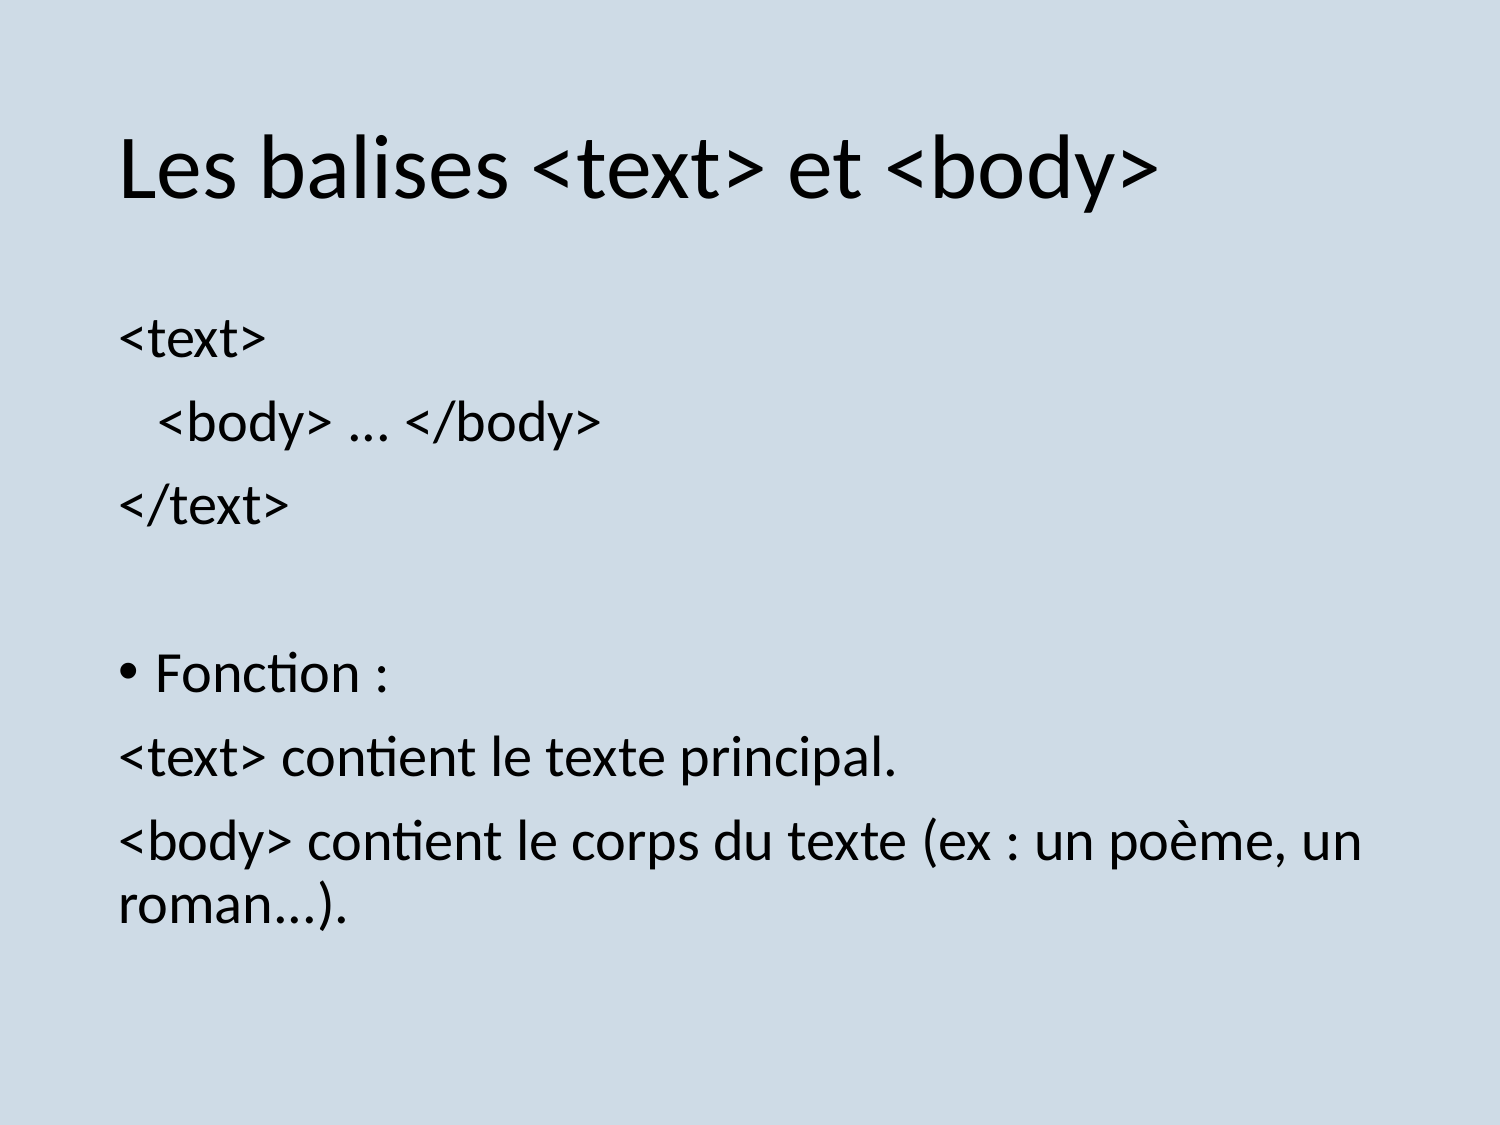

# Les balises <text> et <body>
<text>
   <body> ... </body>
</text>

Fonction :
<text> contient le texte principal.
<body> contient le corps du texte (ex : un poème, un roman...).